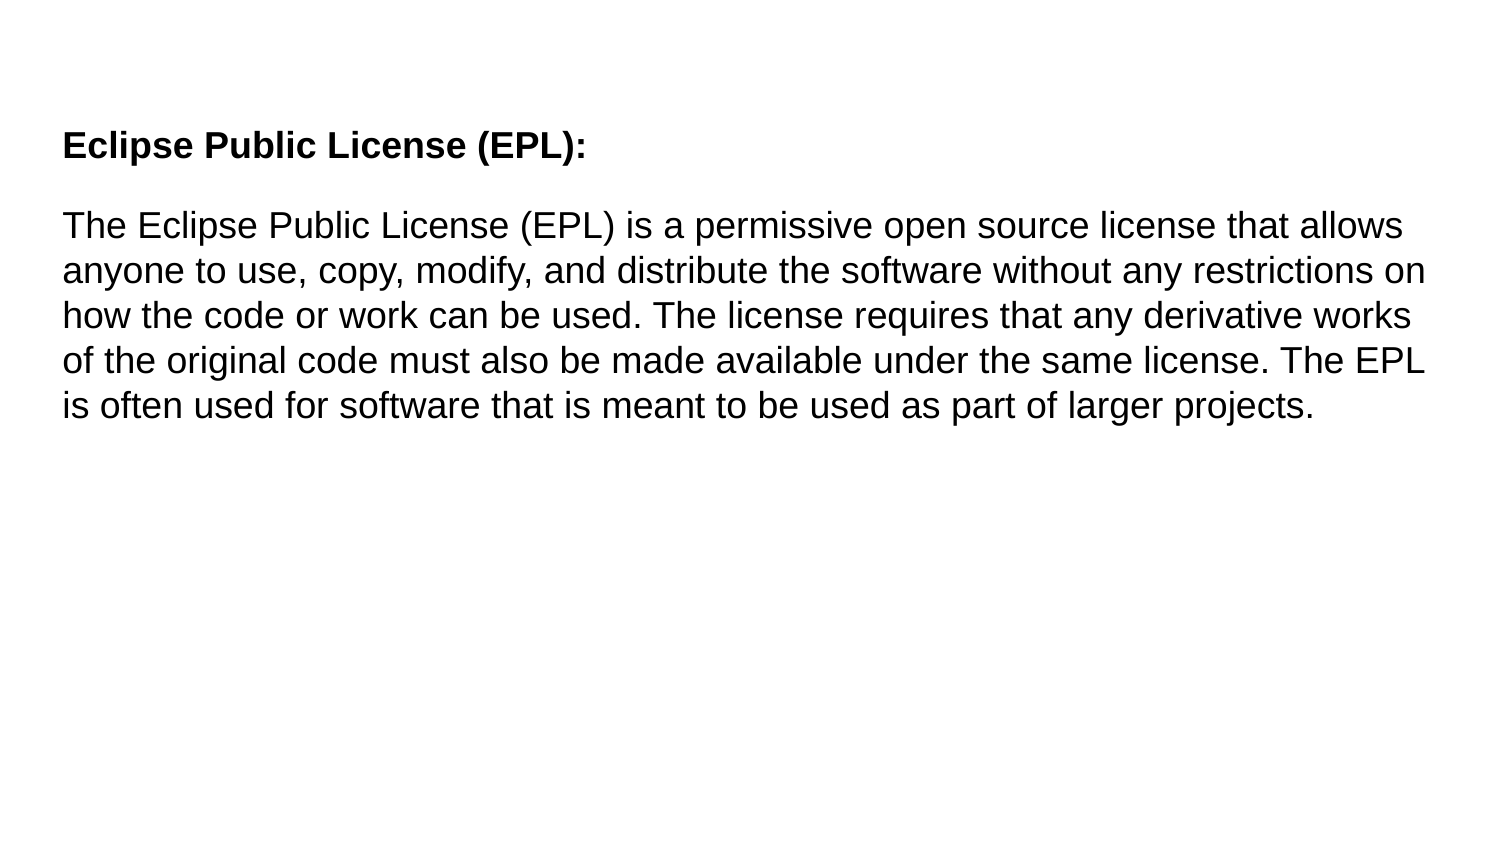

Eclipse Public License (EPL):

The Eclipse Public License (EPL) is a permissive open source license that allows anyone to use, copy, modify, and distribute the software without any restrictions on how the code or work can be used. The license requires that any derivative works of the original code must also be made available under the same license. The EPL is often used for software that is meant to be used as part of larger projects.